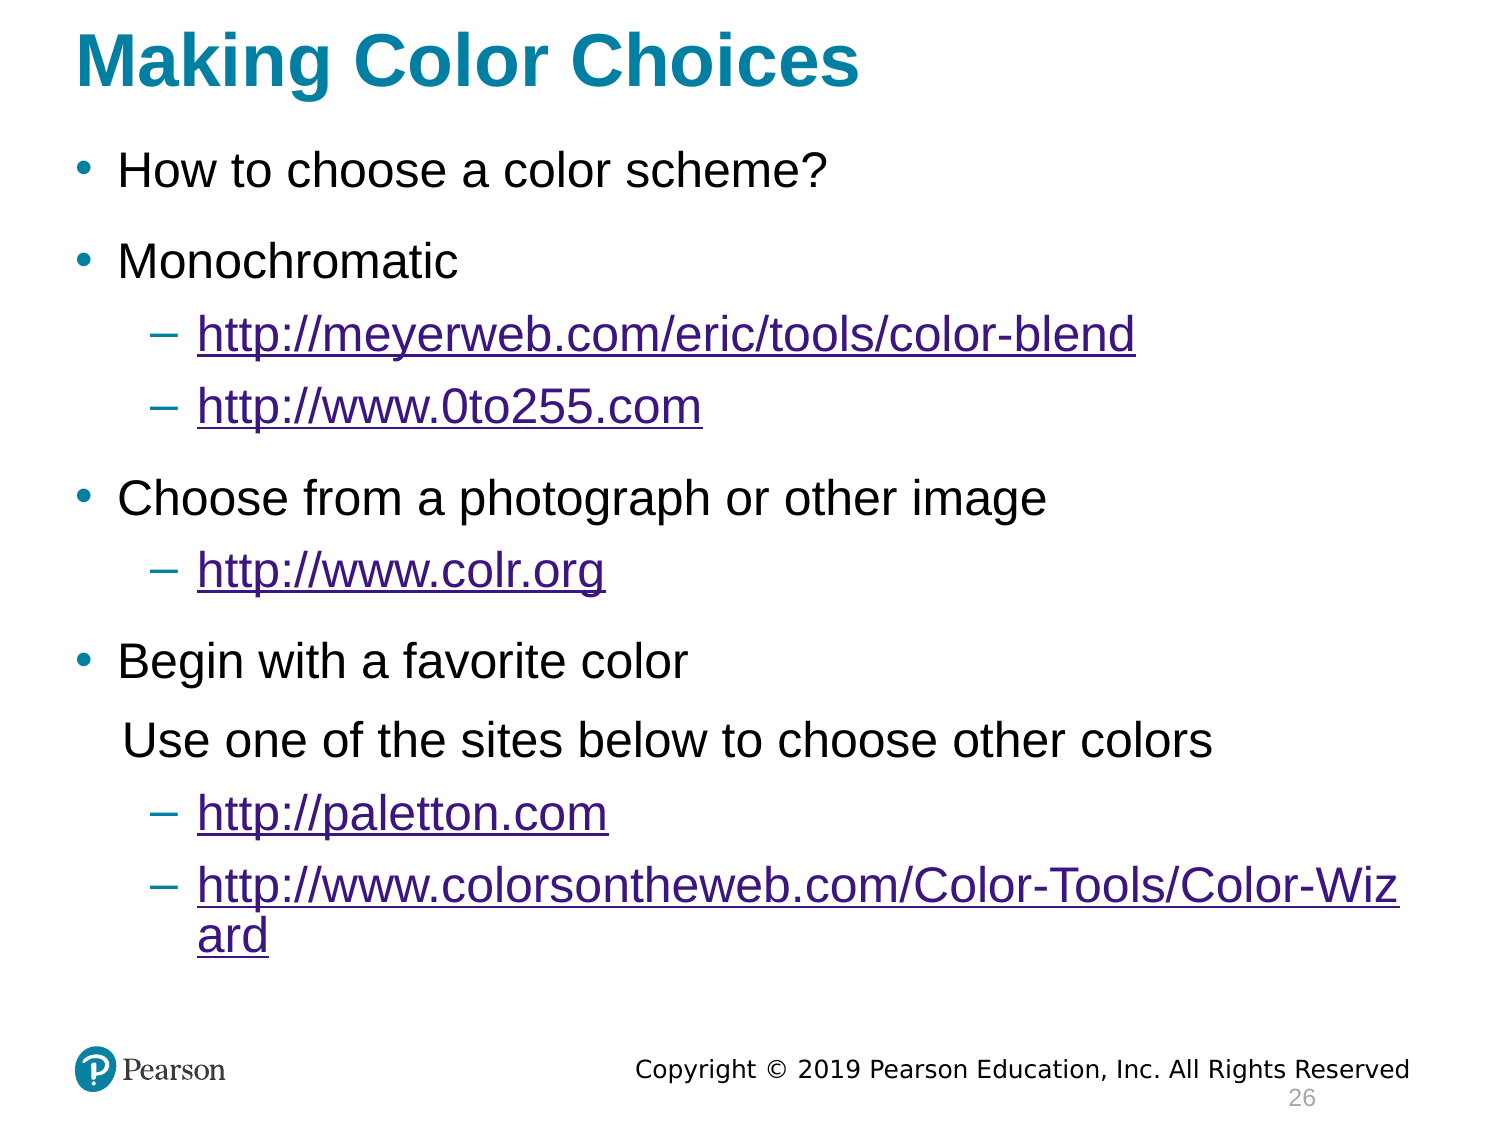

# Making Color Choices
How to choose a color scheme?
Monochromatic
http://meyerweb.com/eric/tools/color-blend
http://www.0to255.com
Choose from a photograph or other image
http://www.colr.org
Begin with a favorite color
Use one of the sites below to choose other colors
http://paletton.com
http://www.colorsontheweb.com/Color-Tools/Color-Wizard